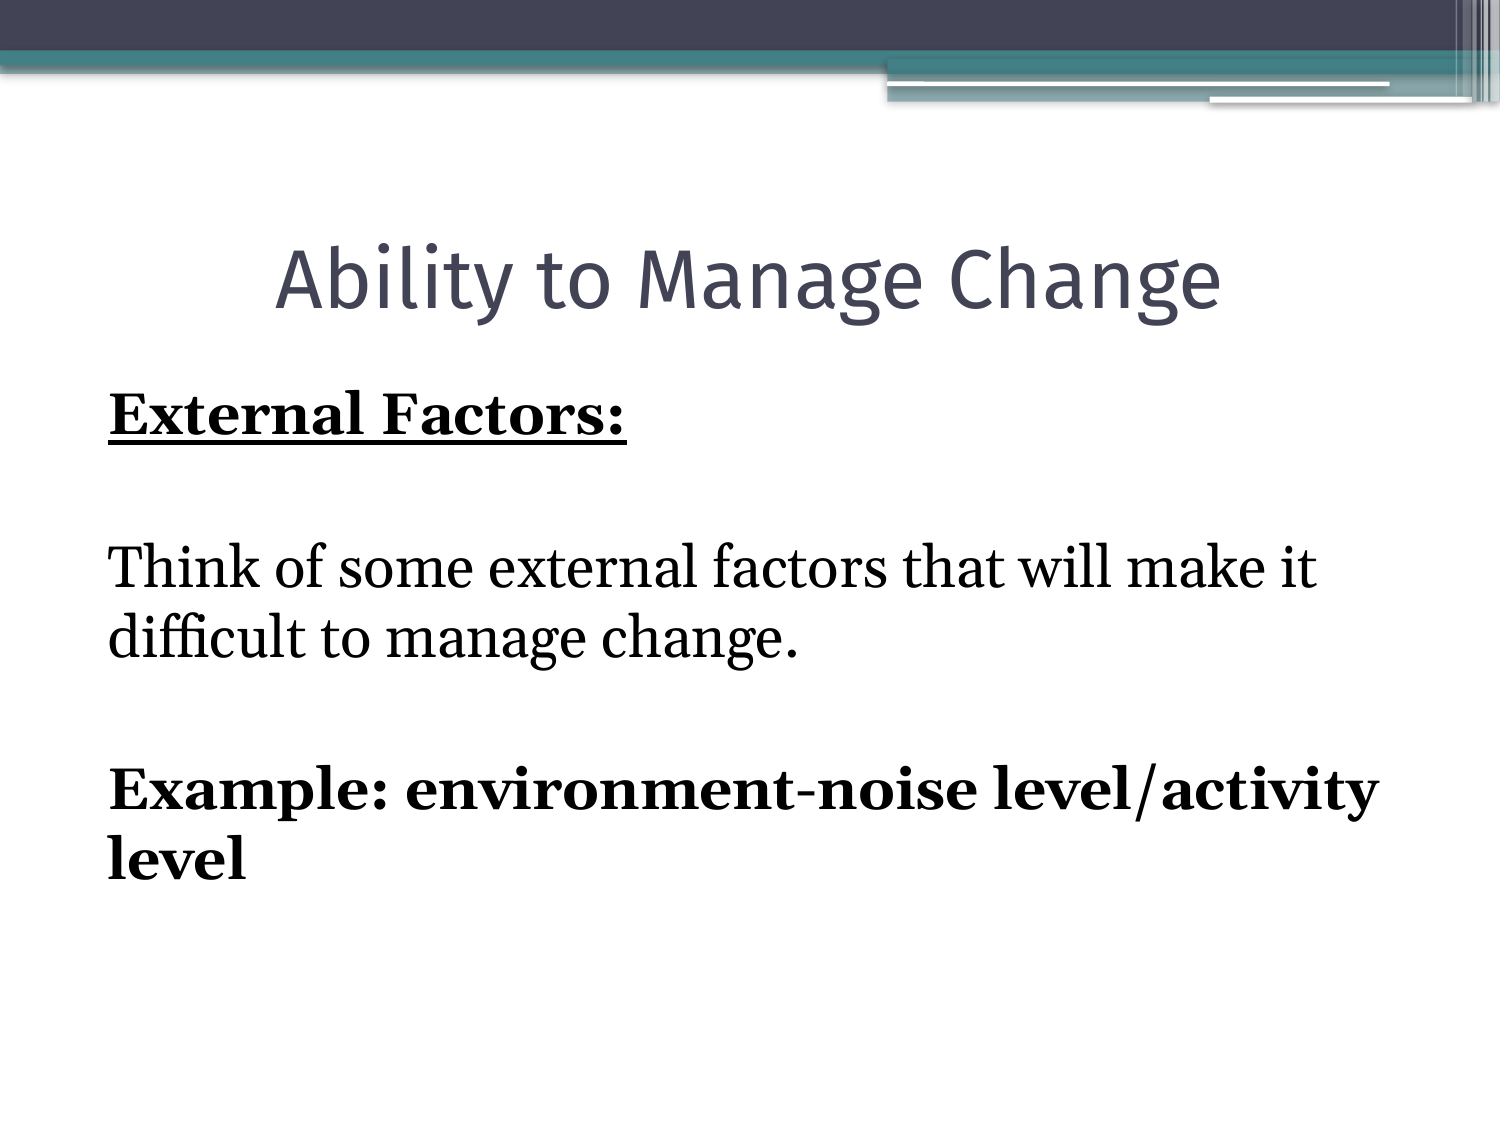

# Ability to Manage Change
External Factors:

Think of some external factors that will make it difficult to manage change.

Example: environment-noise level/activity level